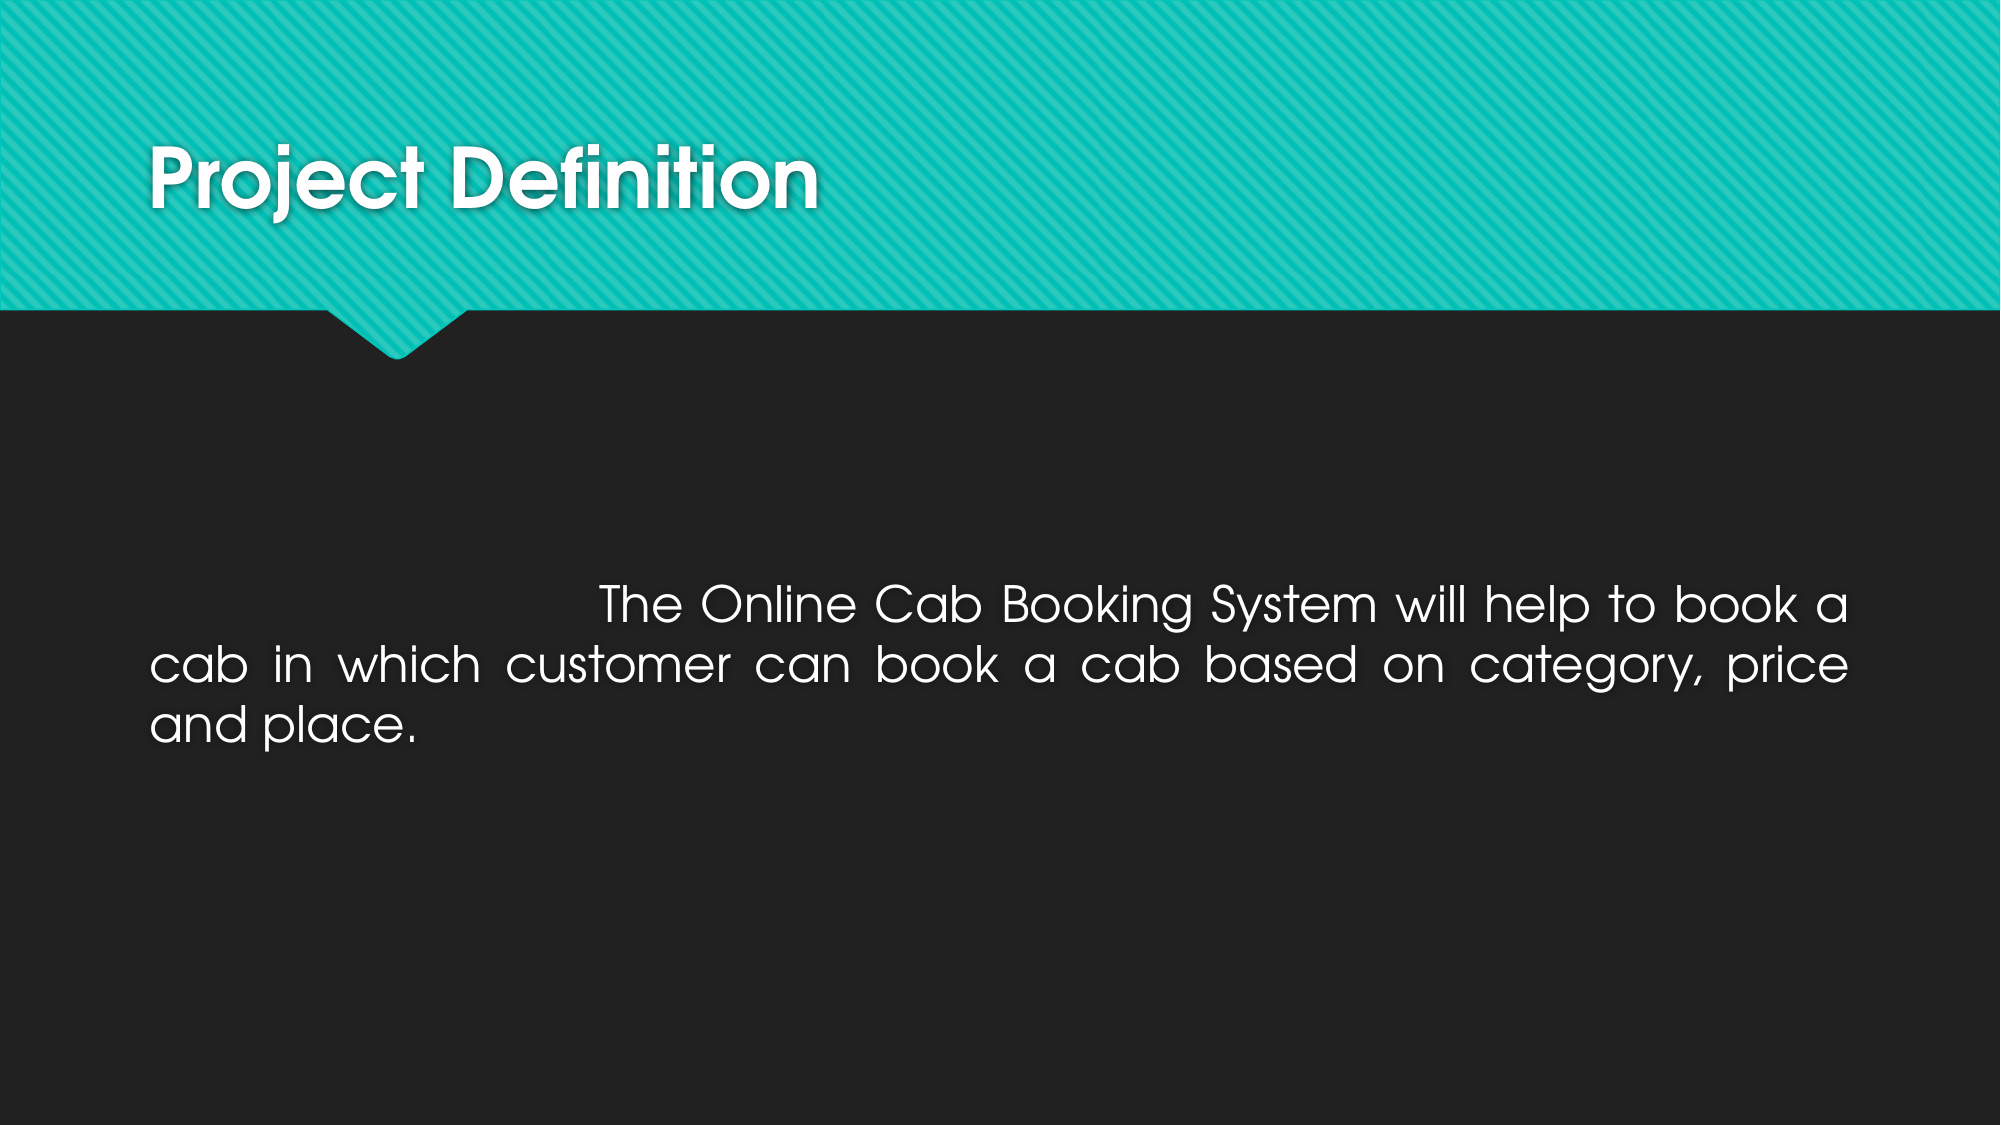

# Project Definition
			The Online Cab Booking System will help to book a cab in which customer can book a cab based on category, price and place.